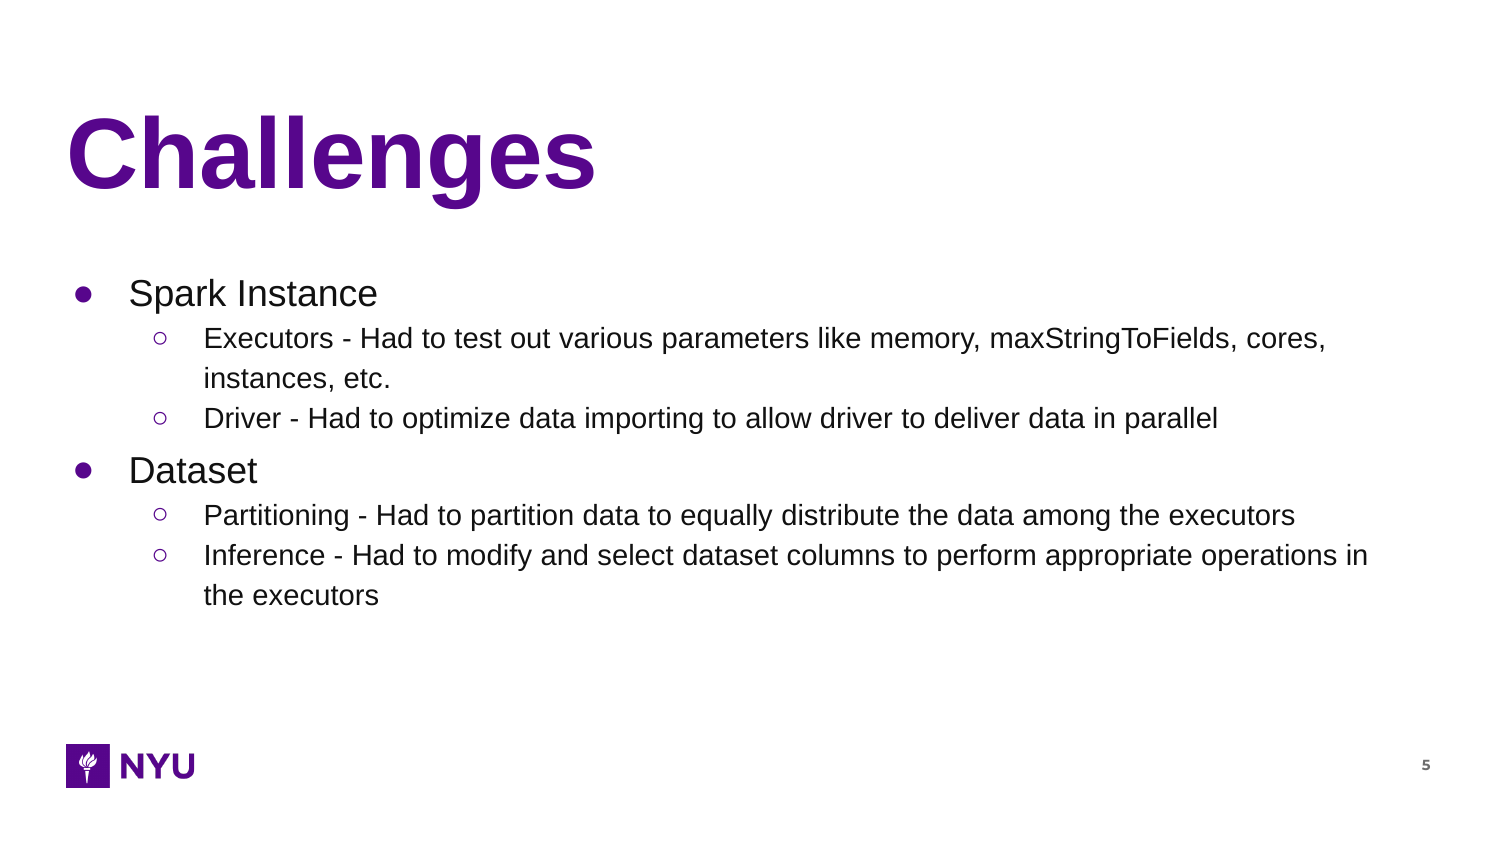

# Challenges

Spark Instance
Executors - Had to test out various parameters like memory, maxStringToFields, cores, instances, etc.
Driver - Had to optimize data importing to allow driver to deliver data in parallel
Dataset
Partitioning - Had to partition data to equally distribute the data among the executors
Inference - Had to modify and select dataset columns to perform appropriate operations in the executors